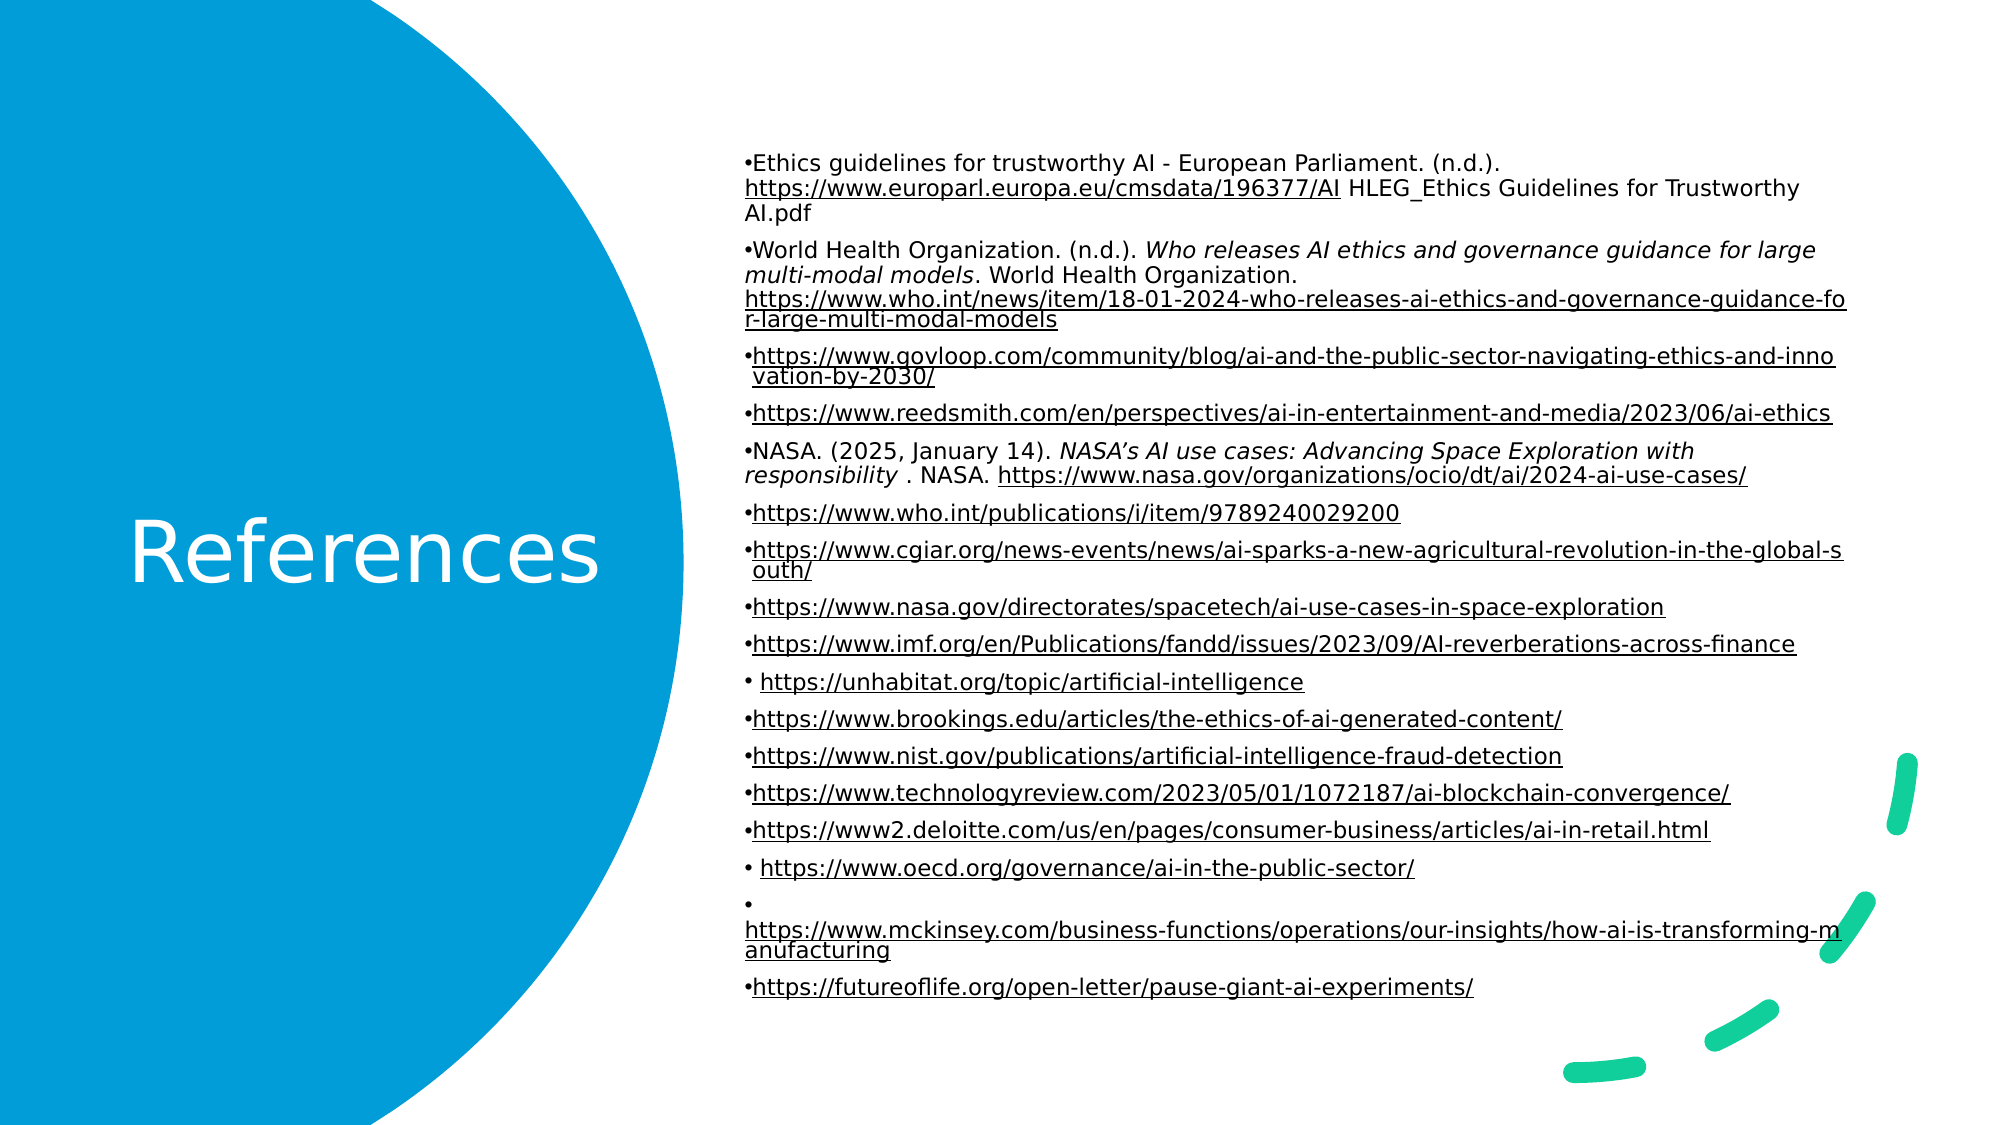

Ethics guidelines for trustworthy AI - European Parliament. (n.d.). https://www.europarl.europa.eu/cmsdata/196377/AI HLEG_Ethics Guidelines for Trustworthy AI.pdf
World Health Organization. (n.d.). Who releases AI ethics and governance guidance for large multi-modal models. World Health Organization. https://www.who.int/news/item/18-01-2024-who-releases-ai-ethics-and-governance-guidance-for-large-multi-modal-models
https://www.govloop.com/community/blog/ai-and-the-public-sector-navigating-ethics-and-innovation-by-2030/
https://www.reedsmith.com/en/perspectives/ai-in-entertainment-and-media/2023/06/ai-ethics
NASA. (2025, January 14). NASA’s AI use cases: Advancing Space Exploration with responsibility . NASA. https://www.nasa.gov/organizations/ocio/dt/ai/2024-ai-use-cases/
https://www.who.int/publications/i/item/9789240029200
https://www.cgiar.org/news-events/news/ai-sparks-a-new-agricultural-revolution-in-the-global-south/
https://www.nasa.gov/directorates/spacetech/ai-use-cases-in-space-exploration
https://www.imf.org/en/Publications/fandd/issues/2023/09/AI-reverberations-across-finance
 https://unhabitat.org/topic/artificial-intelligence
https://www.brookings.edu/articles/the-ethics-of-ai-generated-content/
https://www.nist.gov/publications/artificial-intelligence-fraud-detection
https://www.technologyreview.com/2023/05/01/1072187/ai-blockchain-convergence/
https://www2.deloitte.com/us/en/pages/consumer-business/articles/ai-in-retail.html
 https://www.oecd.org/governance/ai-in-the-public-sector/
 https://www.mckinsey.com/business-functions/operations/our-insights/how-ai-is-transforming-manufacturing
https://futureoflife.org/open-letter/pause-giant-ai-experiments/

# References